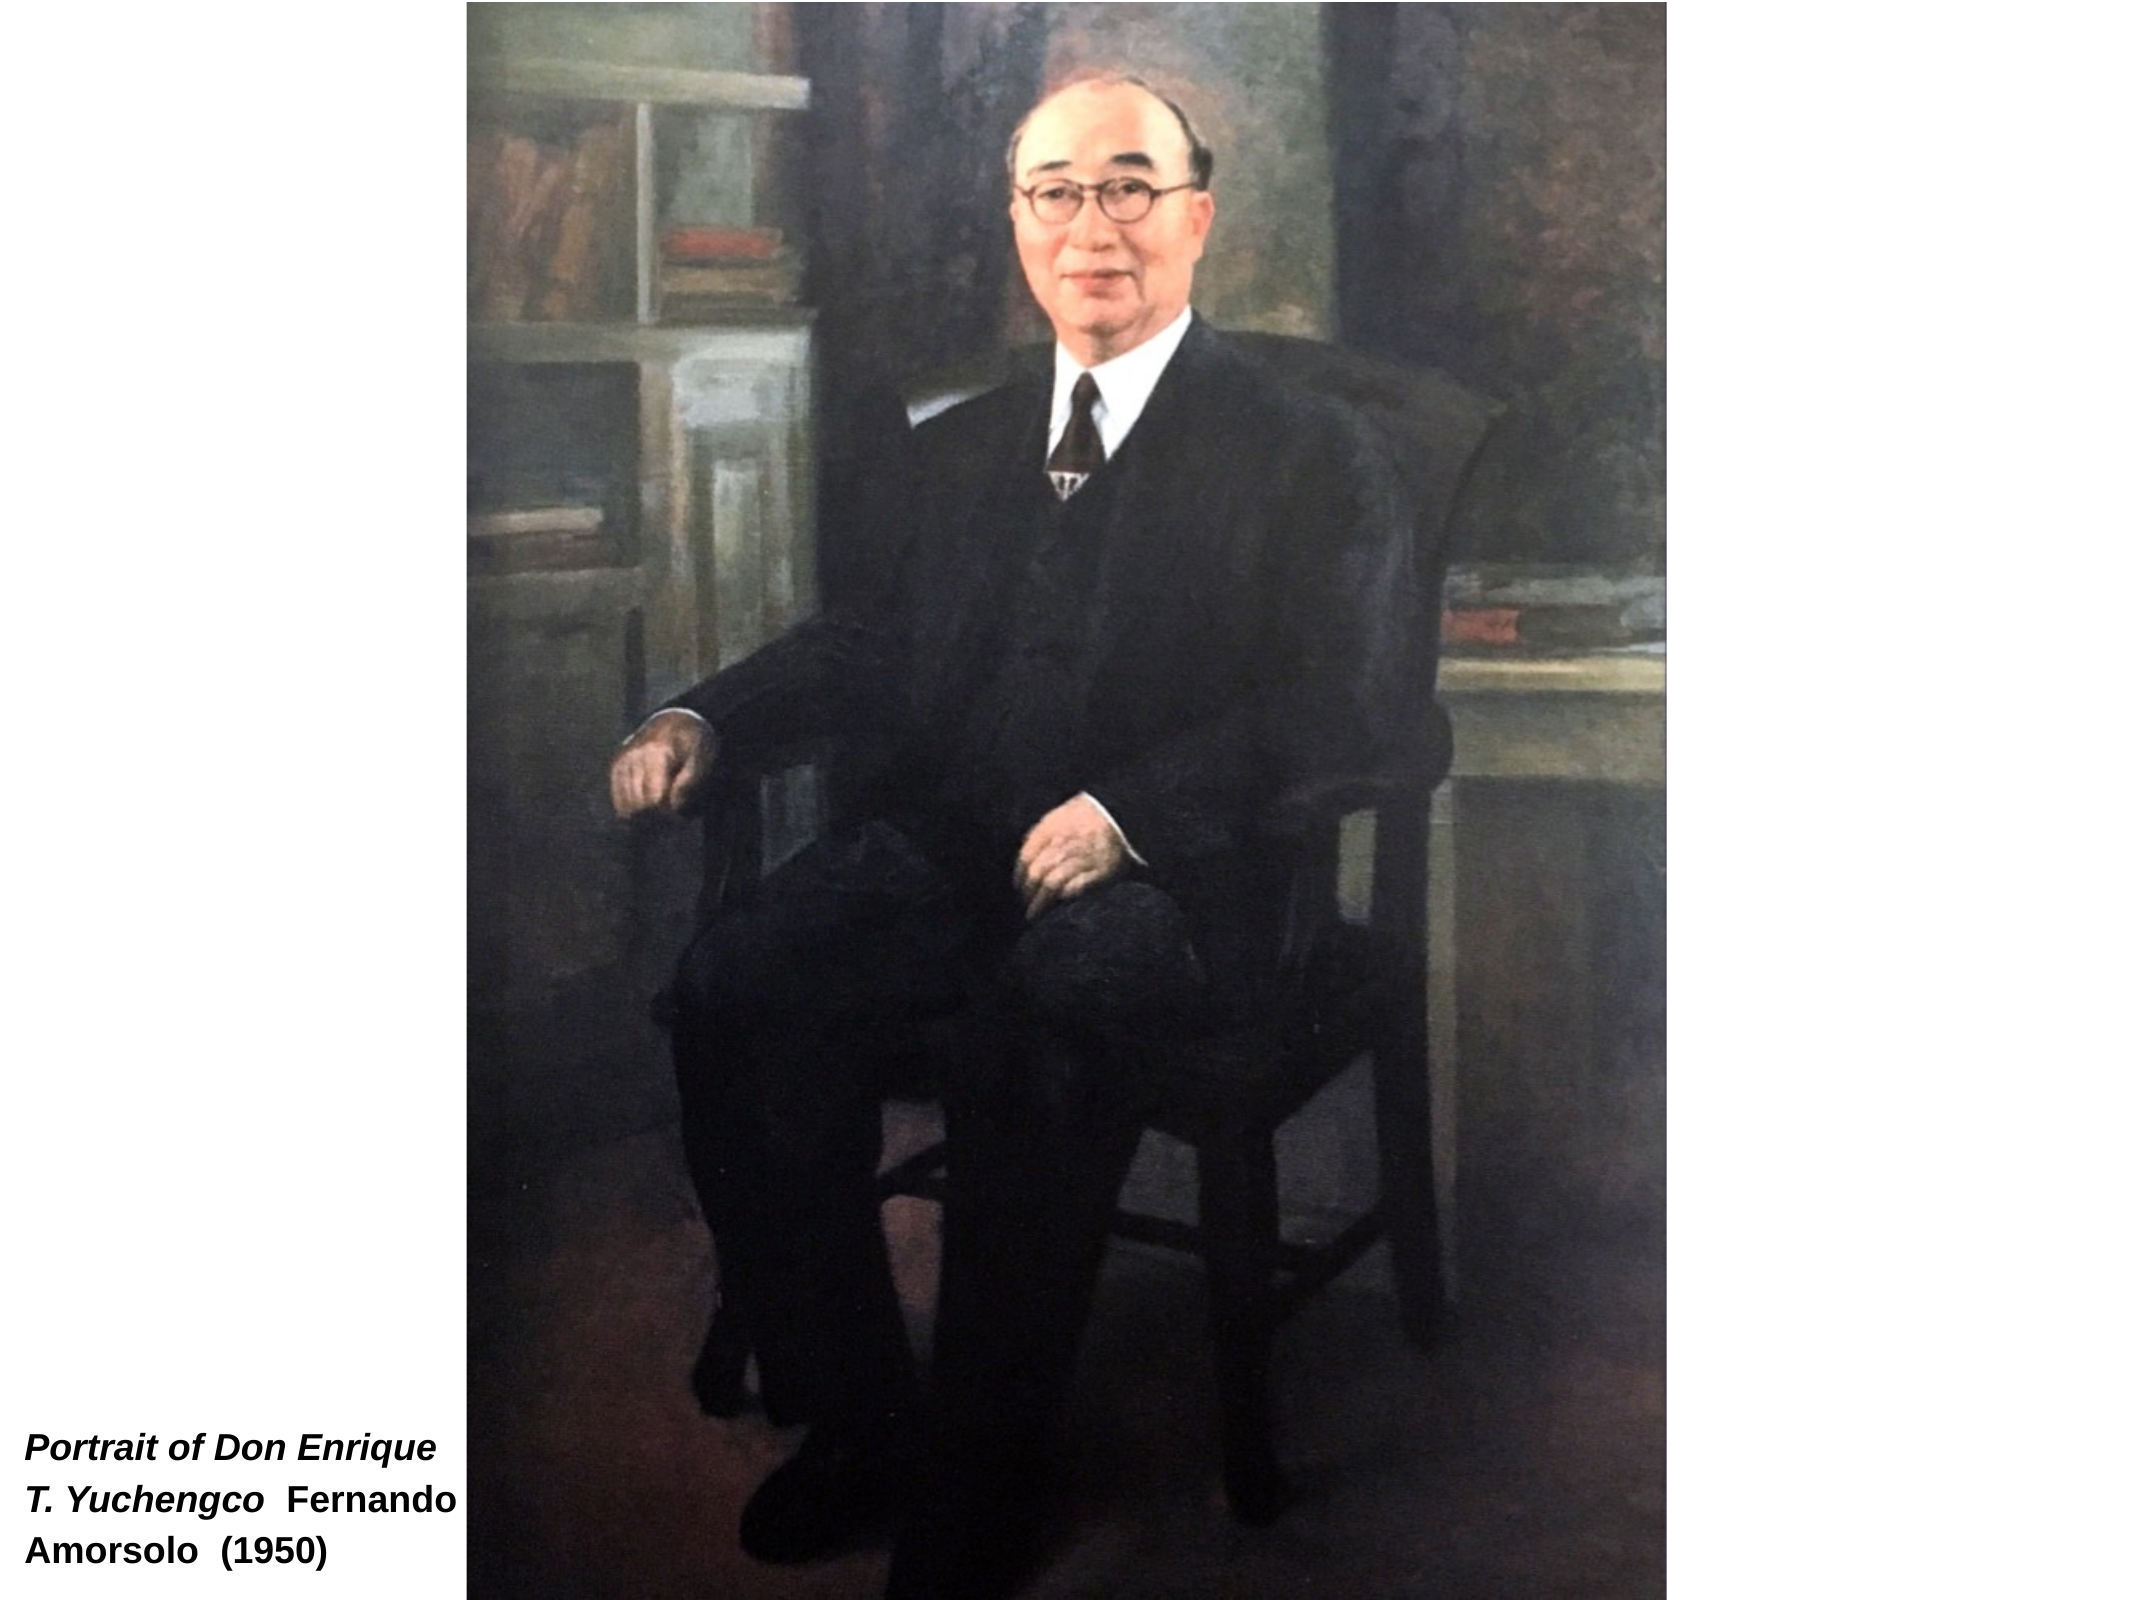

Portrait of Don Enrique
T. Yuchengco  Fernando Amorsolo  (1950)